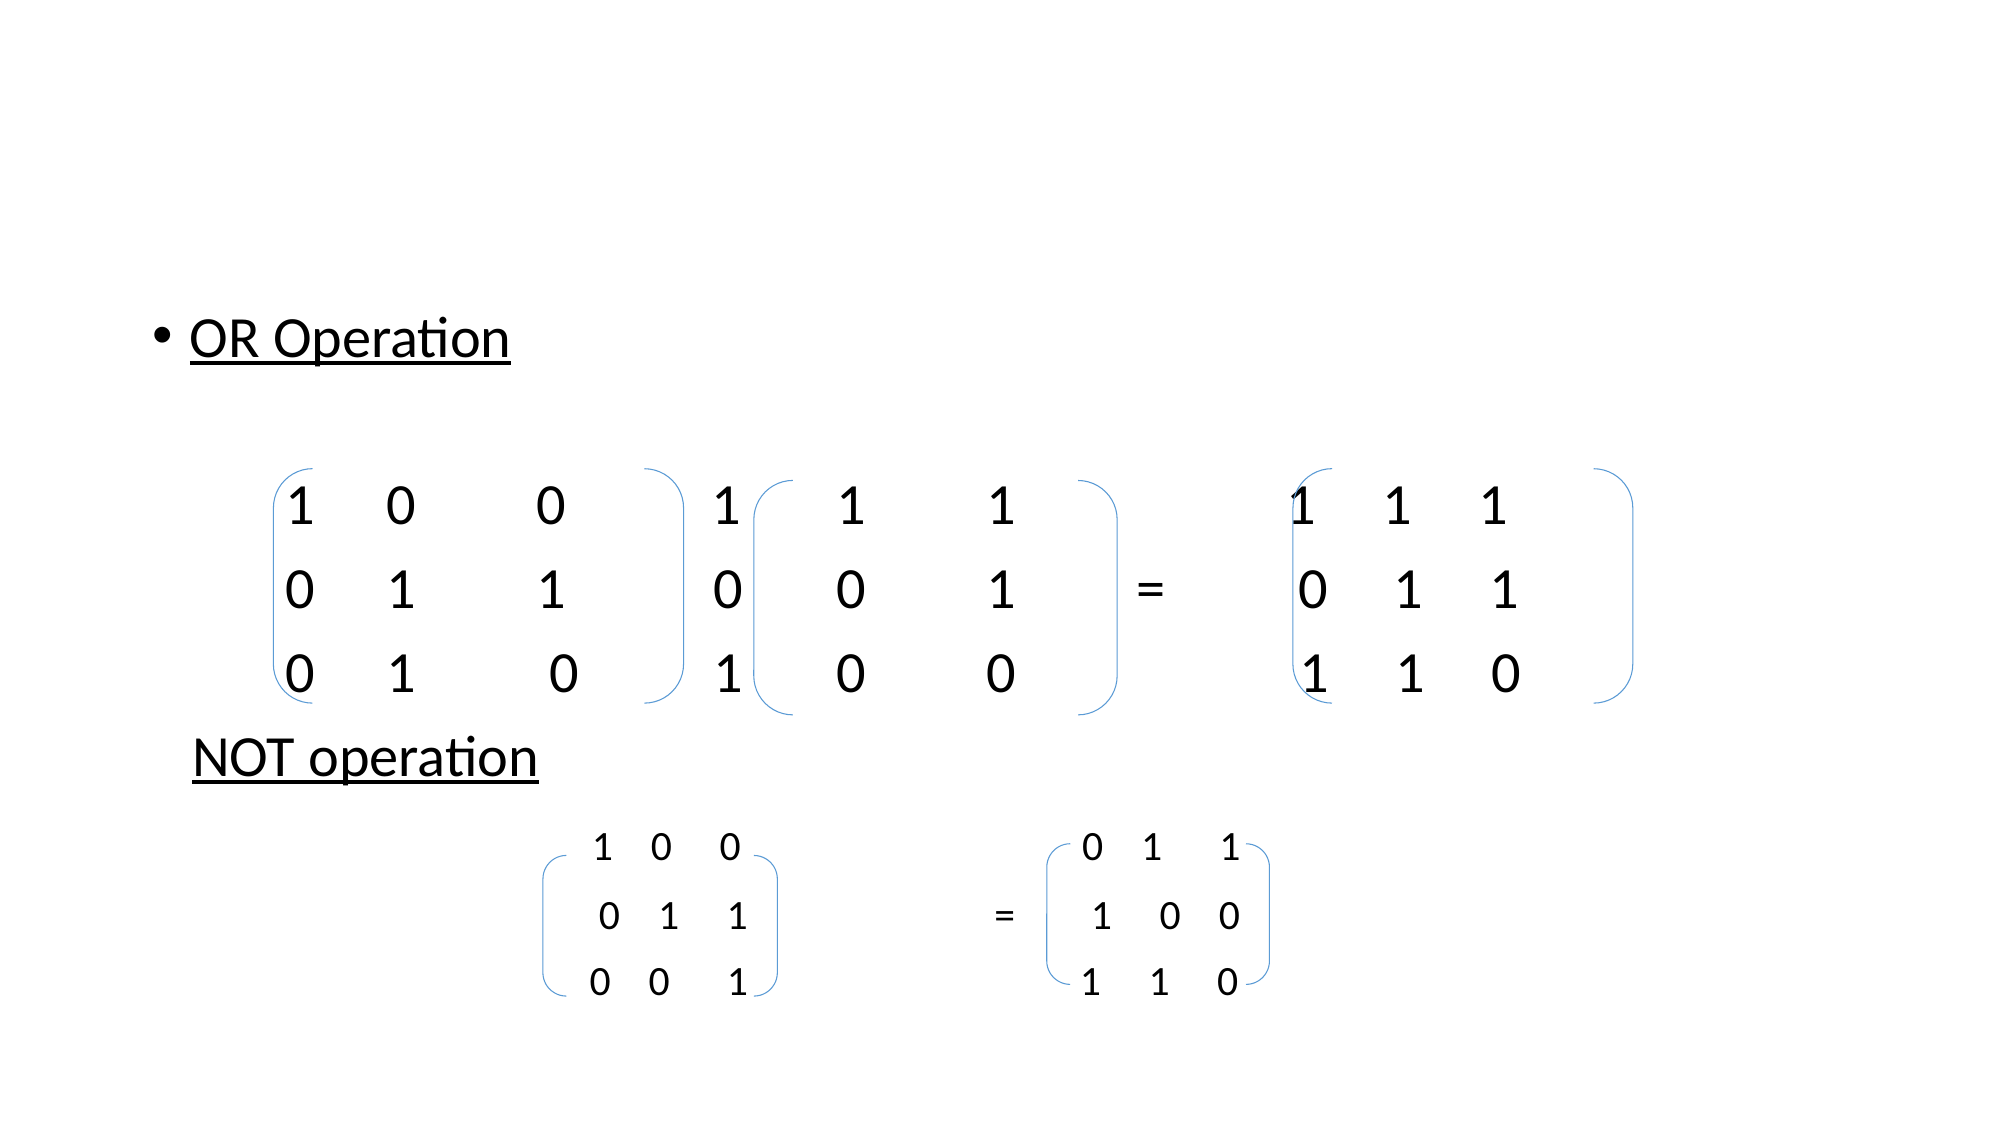

#
OR Operation

          1	0 	0           1	1	1		1     1     1
          0	1	1	  0 	0	1	=          0     1     1
          0	1 	 0	  1	0	0		 1     1     0
   NOT operation
                                                   1    0     0                                    0    1      1
                                               0    1     1                          =        1     0    0
                                              0    0      1                                   1     1     0